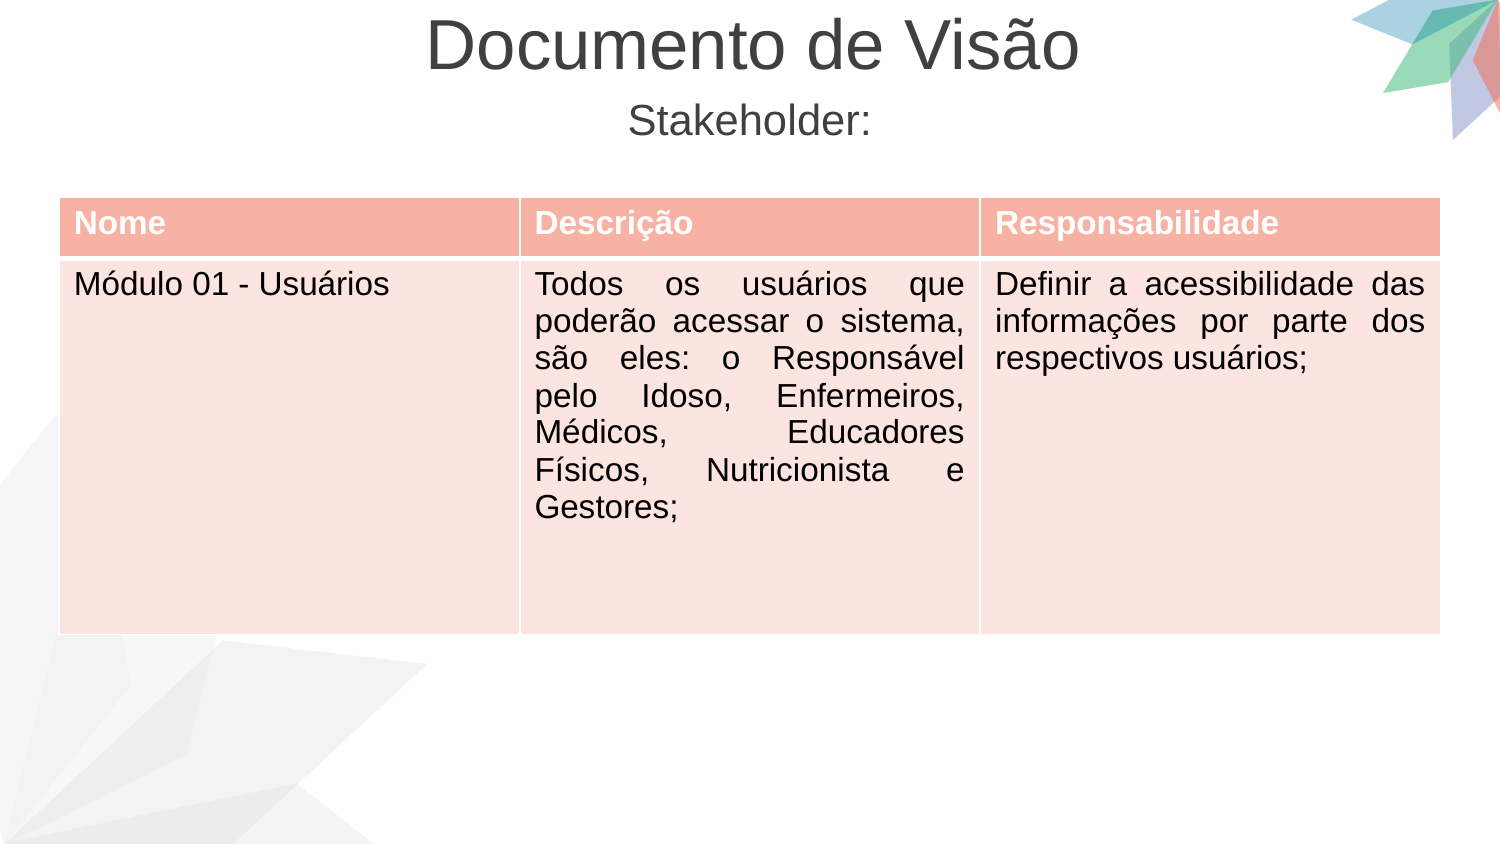

Documento de Visão
Stakeholder:
| Nome | Descrição | Responsabilidade |
| --- | --- | --- |
| Módulo 01 - Usuários | Todos os usuários que poderão acessar o sistema, são eles: o Responsável pelo Idoso, Enfermeiros, Médicos, Educadores Físicos, Nutricionista e Gestores; | Definir a acessibilidade das informações por parte dos respectivos usuários; |